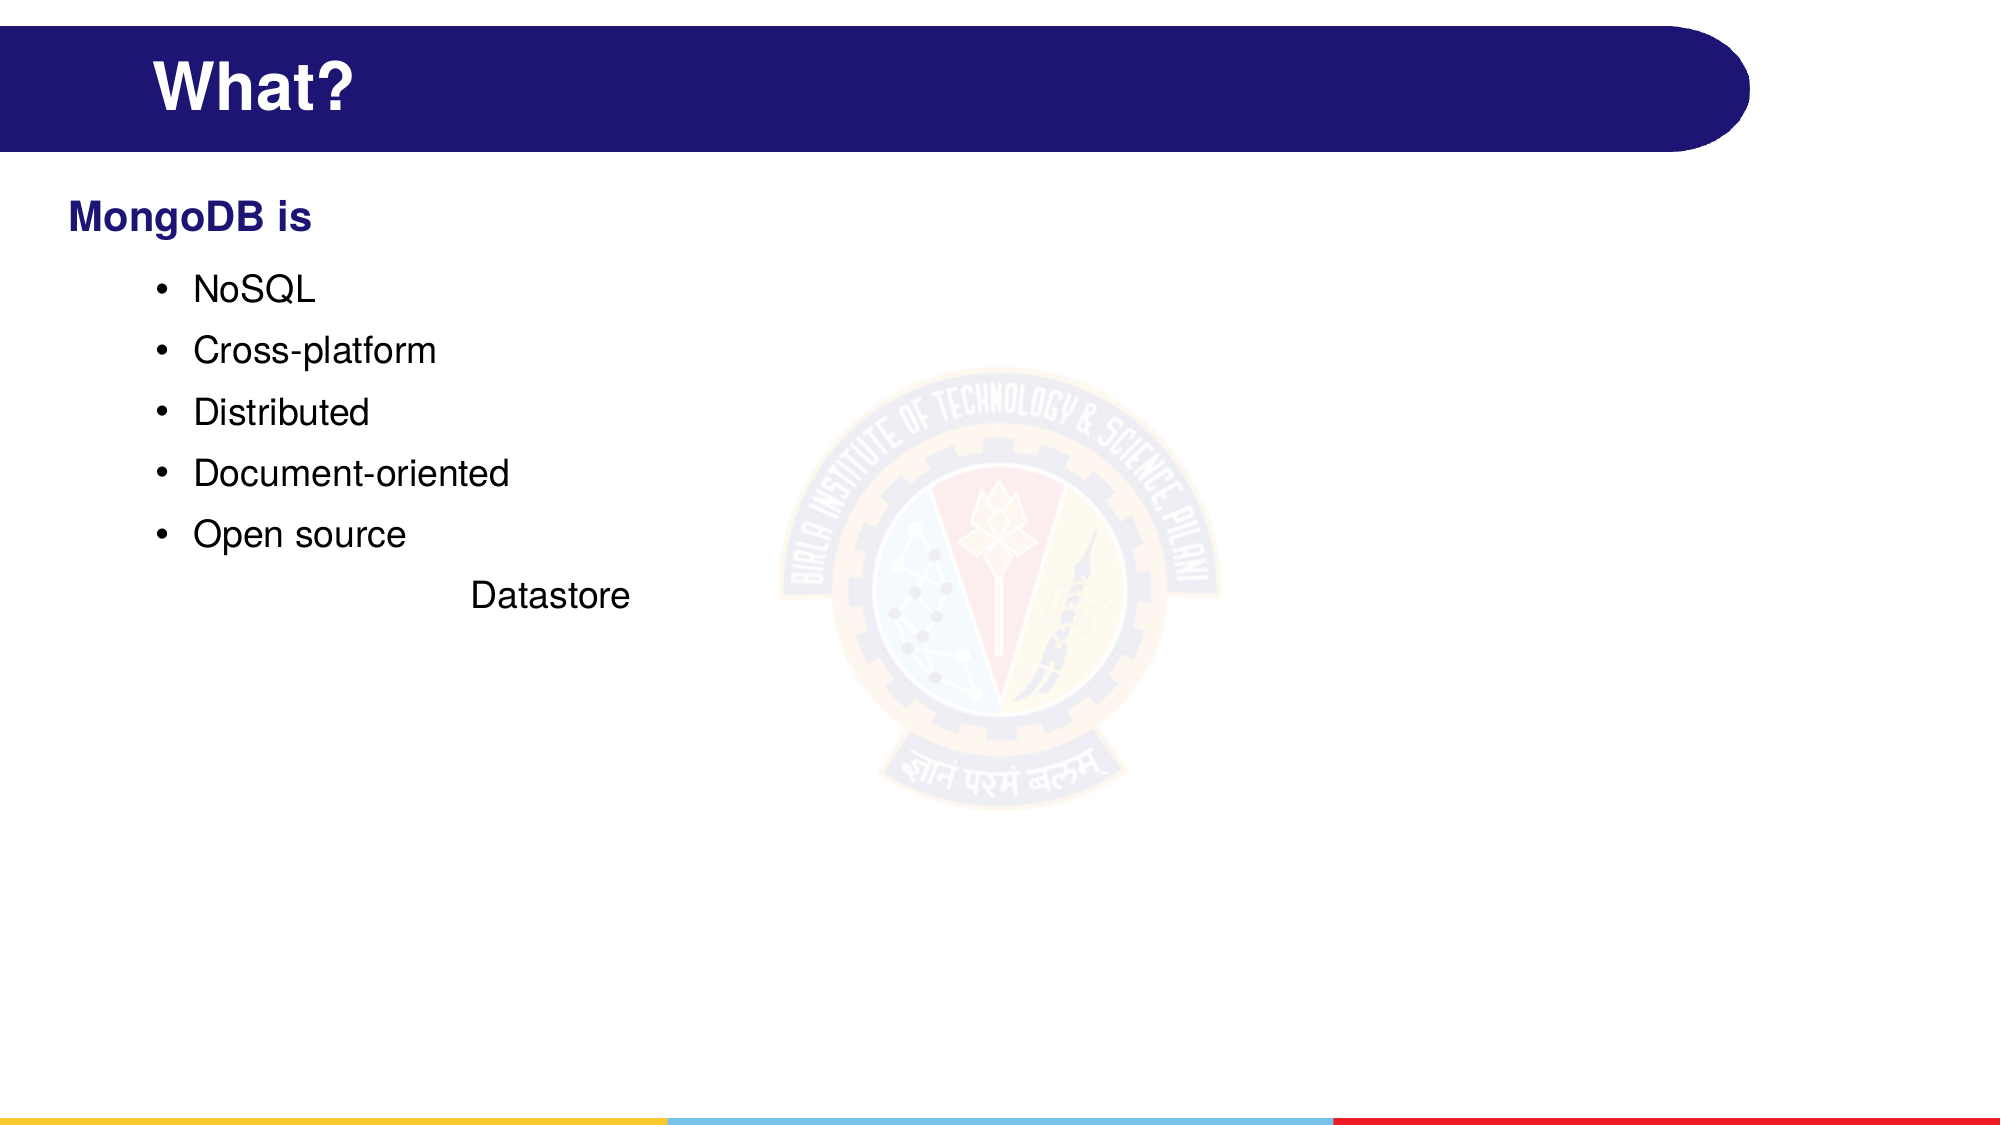

# What?
MongoDB is
NoSQL
Cross-platform
Distributed
Document-oriented
Open source
                              Datastore